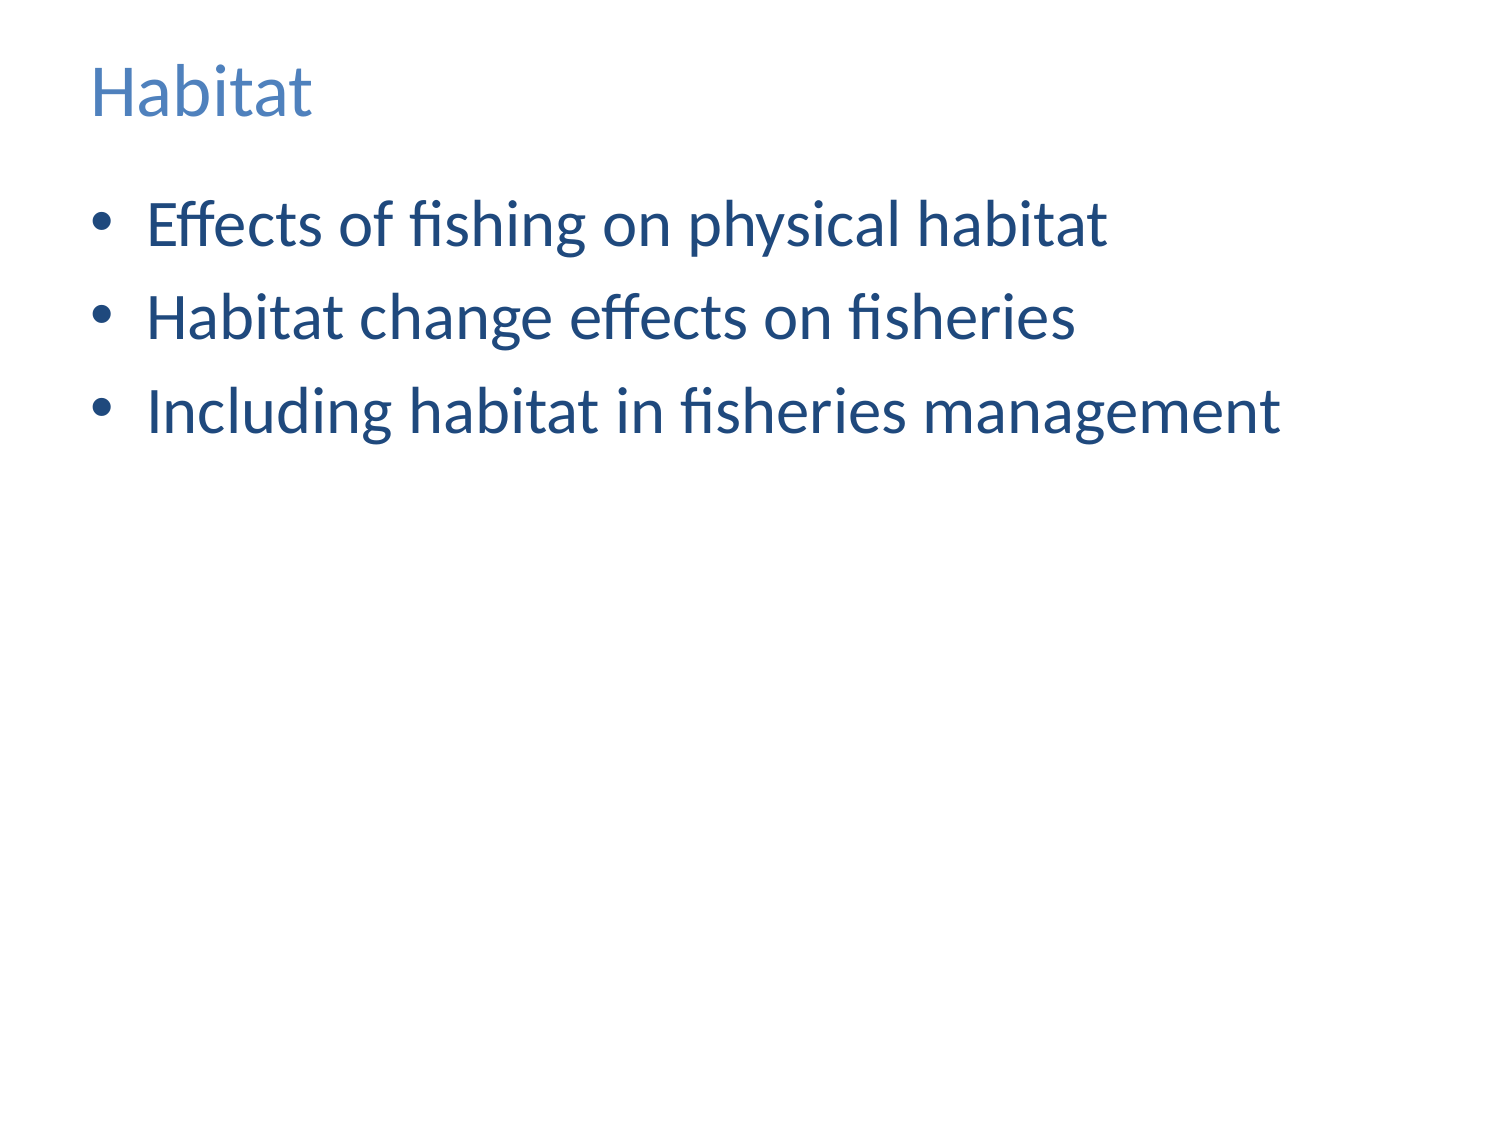

# Habitat
Effects of fishing on physical habitat
Habitat change effects on fisheries
Including habitat in fisheries management